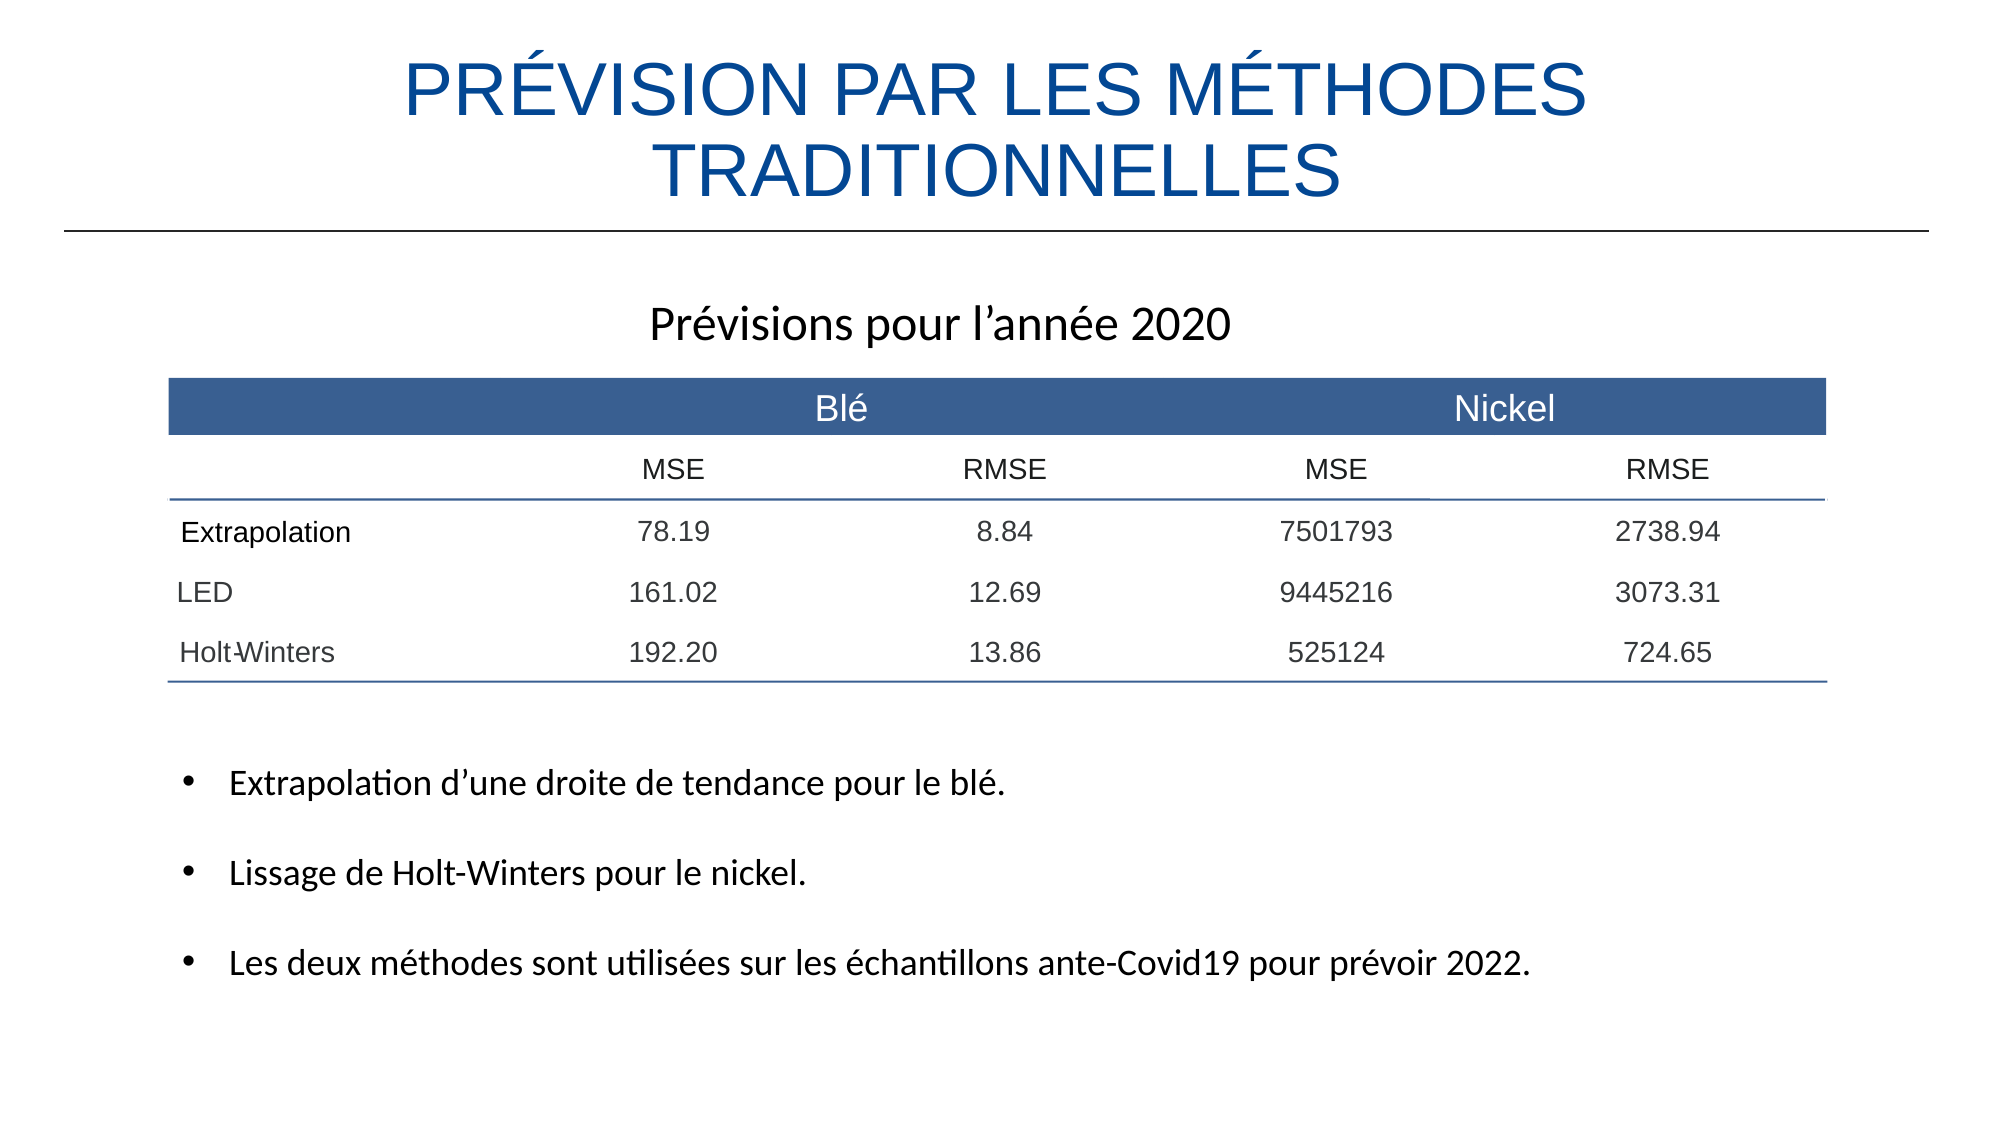

# Prévision par les méthodes traditionnelles
Prévisions pour l’année 2020

Blé
Nickel

MSE
RMSE
MSE
RMSE

78.19
8.84
7501793
2738.94
Extrapolation

LED
161.02
12.69
9445216
3073.31

Holt
-
Winters
192.20
13.86
525124
724.65

Extrapolation d’une droite de tendance pour le blé.

Lissage de Holt-Winters pour le nickel.

Les deux méthodes sont utilisées sur les échantillons ante-Covid19 pour prévoir 2022.